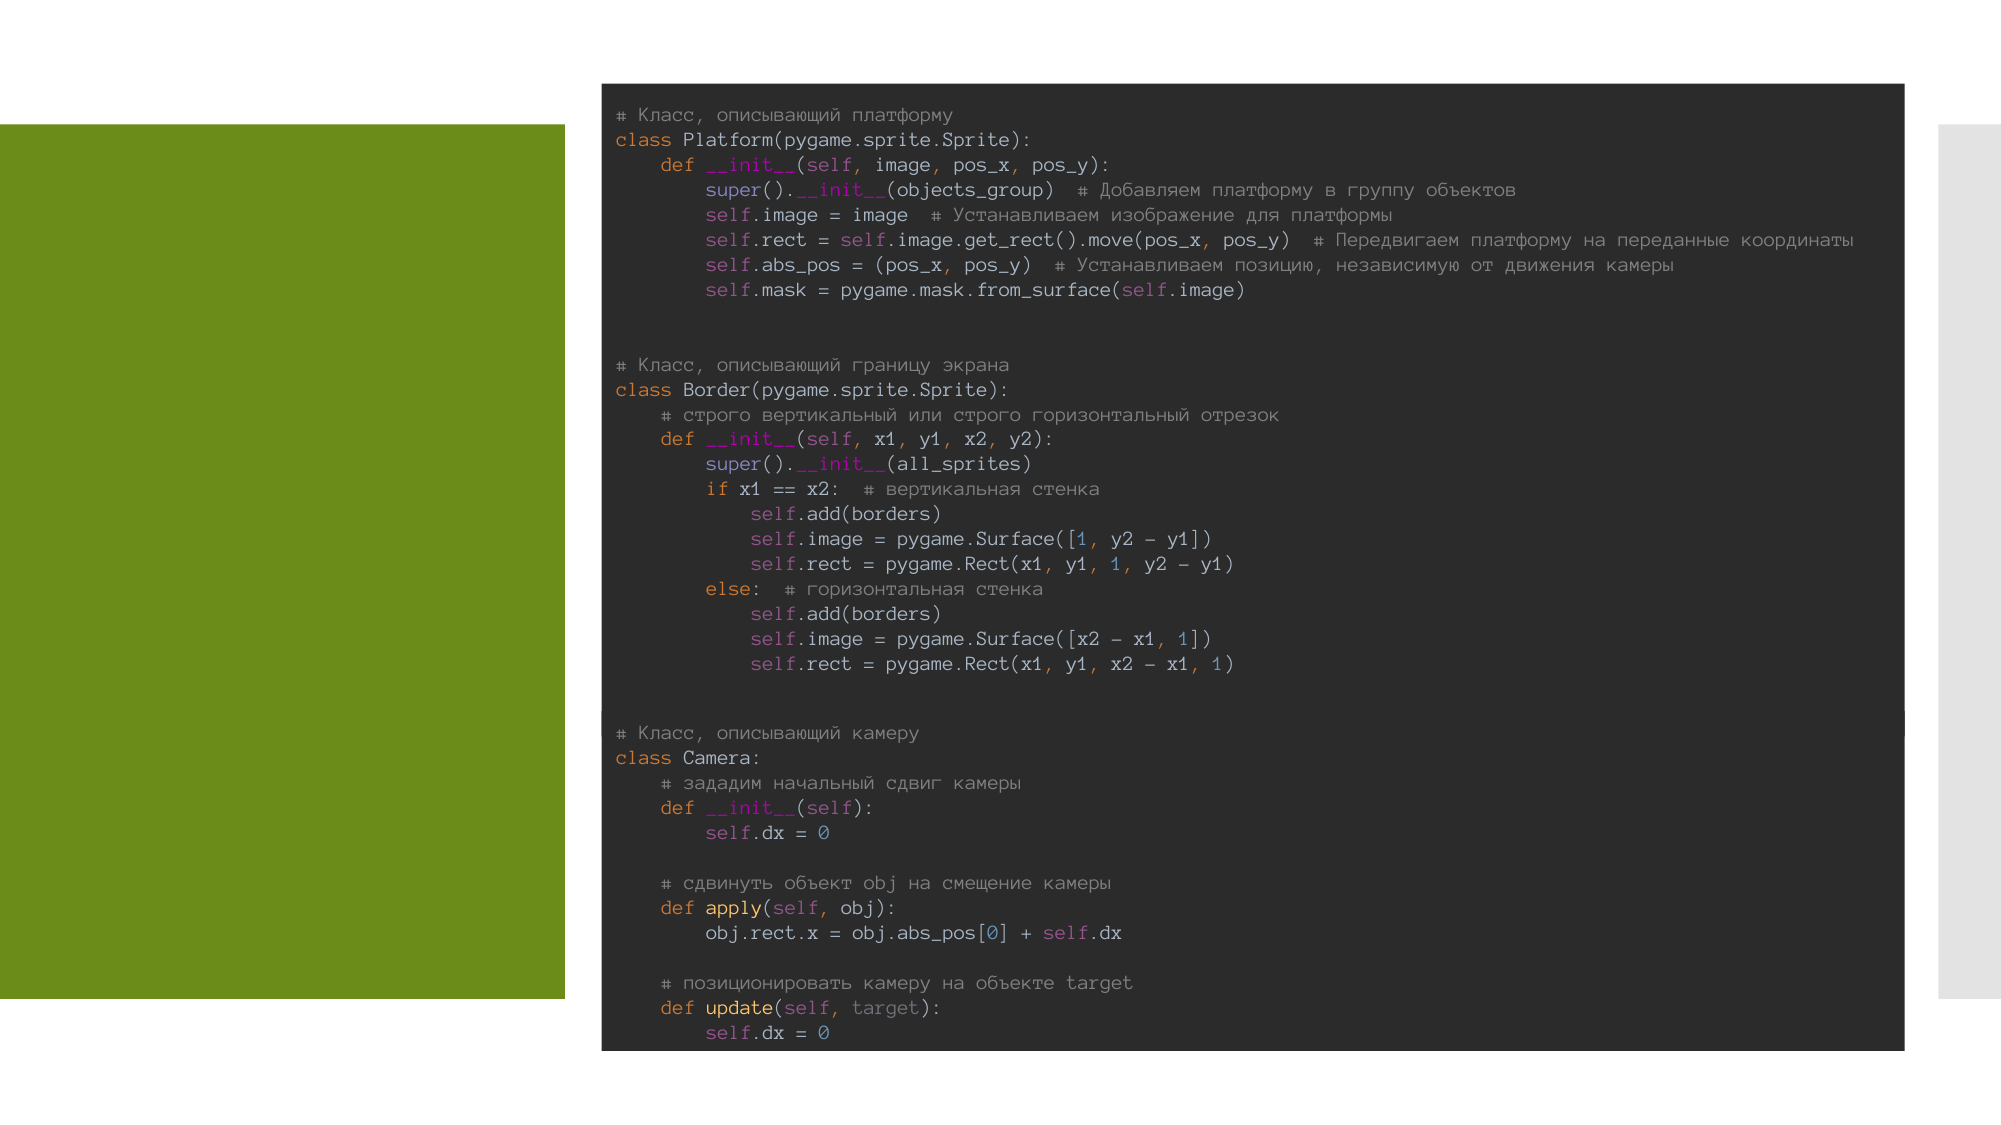

# Класс, описывающий платформу class Platform(pygame.sprite.Sprite): def __init__(self, image, pos_x, pos_y): super().__init__(objects_group)  # Добавляем платформу в группу объектов self.image = image  # Устанавливаем изображение для платформы self.rect = self.image.get_rect().move(pos_x, pos_y)  # Передвигаем платформу на переданные координаты self.abs_pos = (pos_x, pos_y)  # Устанавливаем позицию, независимую от движения камеры self.mask = pygame.mask.from_surface(self.image) # Класс, описывающий границу экрана class Border(pygame.sprite.Sprite): # строго вертикальный или строго горизонтальный отрезок def __init__(self, x1, y1, x2, y2): super().__init__(all_sprites) if x1 == x2:  # вертикальная стенка self.add(borders) self.image = pygame.Surface([1, y2 - y1]) self.rect = pygame.Rect(x1, y1, 1, y2 - y1) else:  # горизонтальная стенка self.add(borders) self.image = pygame.Surface([x2 - x1, 1]) self.rect = pygame.Rect(x1, y1, x2 - x1, 1)

#
# Класс, описывающий камеру class Camera: # зададим начальный сдвиг камеры def __init__(self): self.dx = 0 # сдвинуть объект obj на смещение камеры def apply(self, obj): obj.rect.x = obj.abs_pos[0] + self.dx # позиционировать камеру на объекте target def update(self, target): self.dx = 0